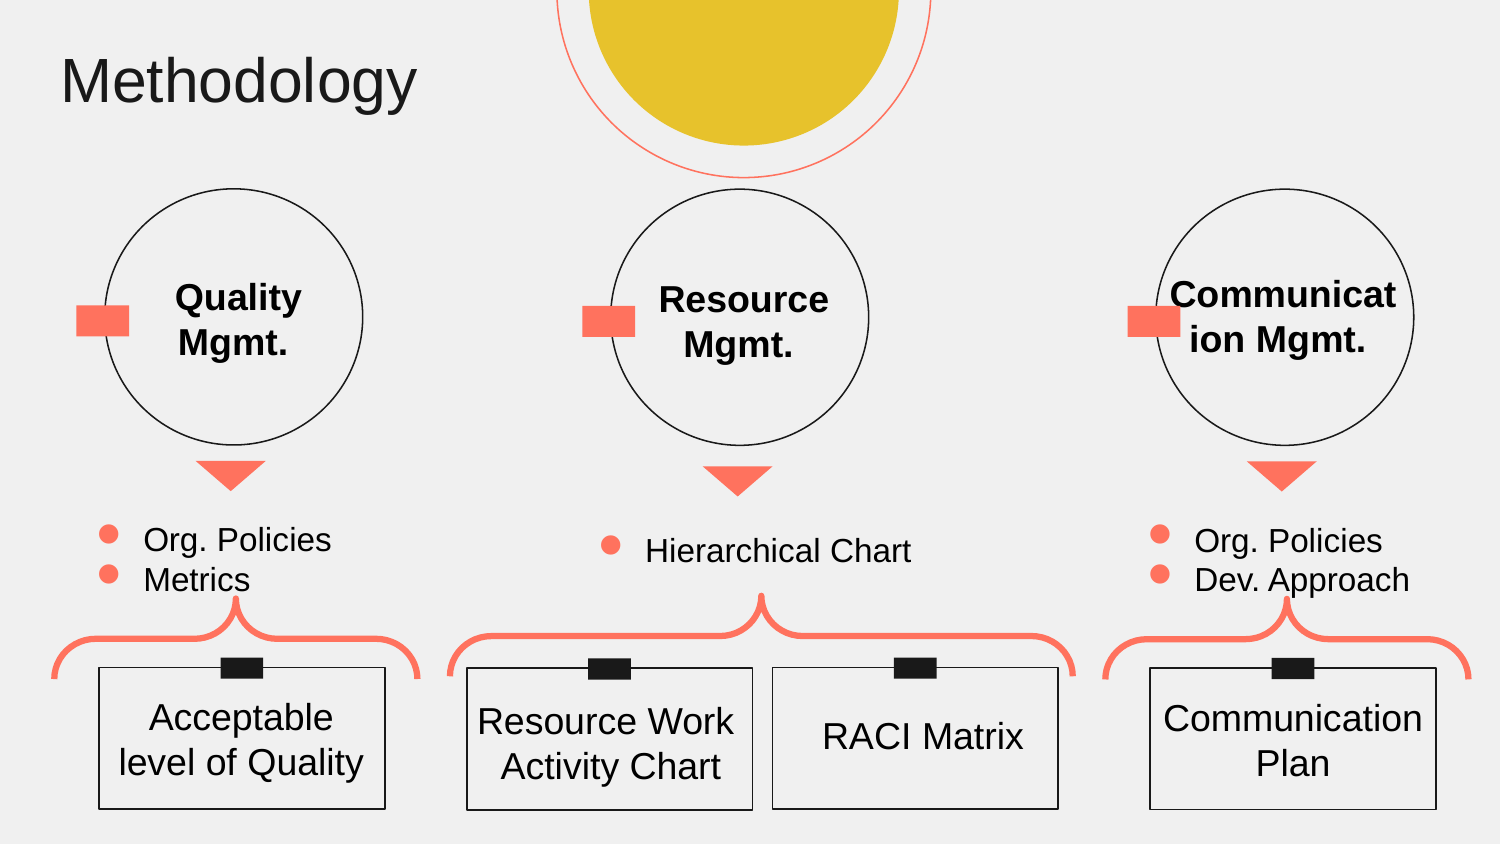

# Methodology

Quality Mgmt.

Resource Mgmt.

Communication Mgmt.

Org. Policies
Metrics
Org. Policies
Dev. Approach
Hierarchical Chart

Acceptable level of Quality

RACI Matrix

Communication Plan

Resource Work  Activity Chart